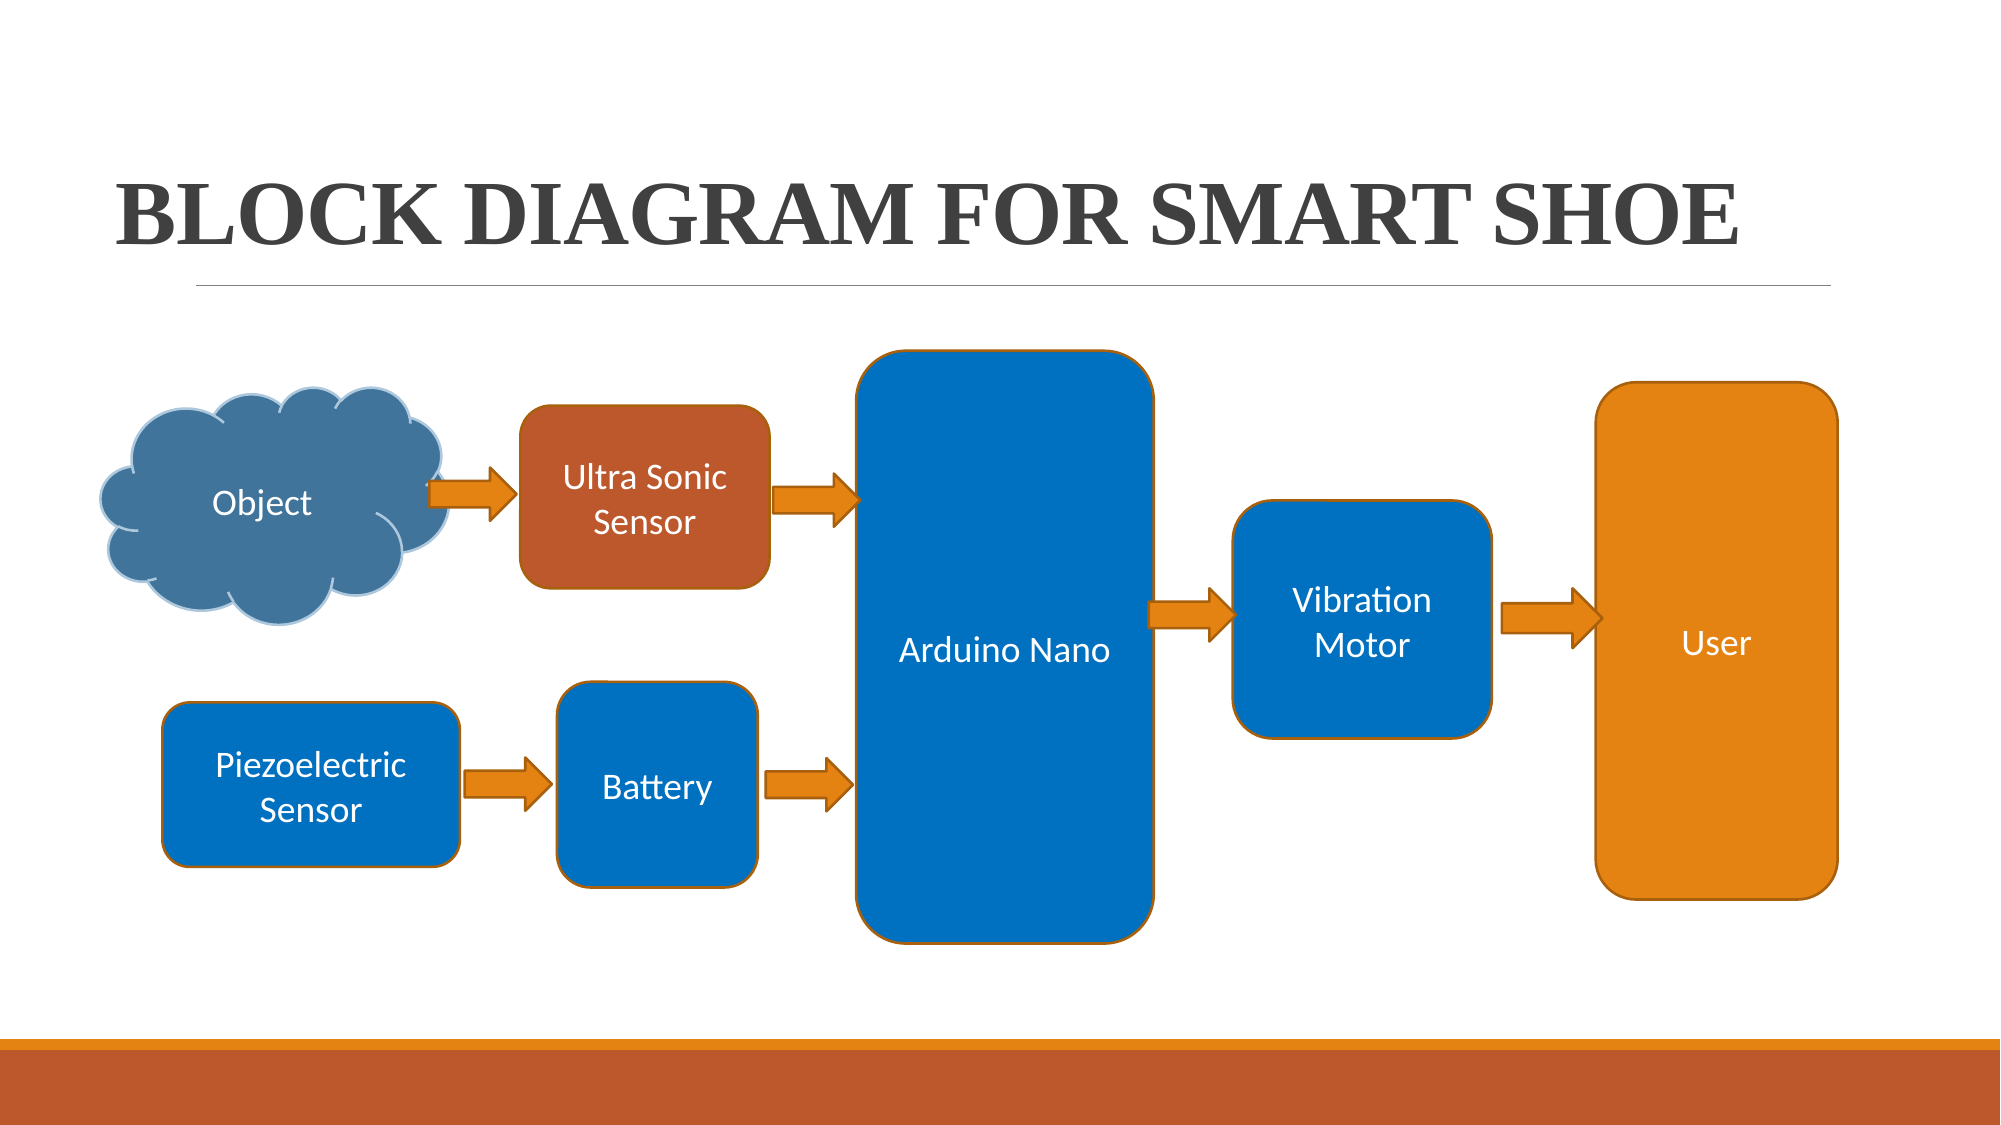

# BLOCK DIAGRAM FOR SMART SHOE
Arduino Nano
User
Object
Ultra Sonic Sensor

Vibration Motor

Battery
Piezoelectric Sensor